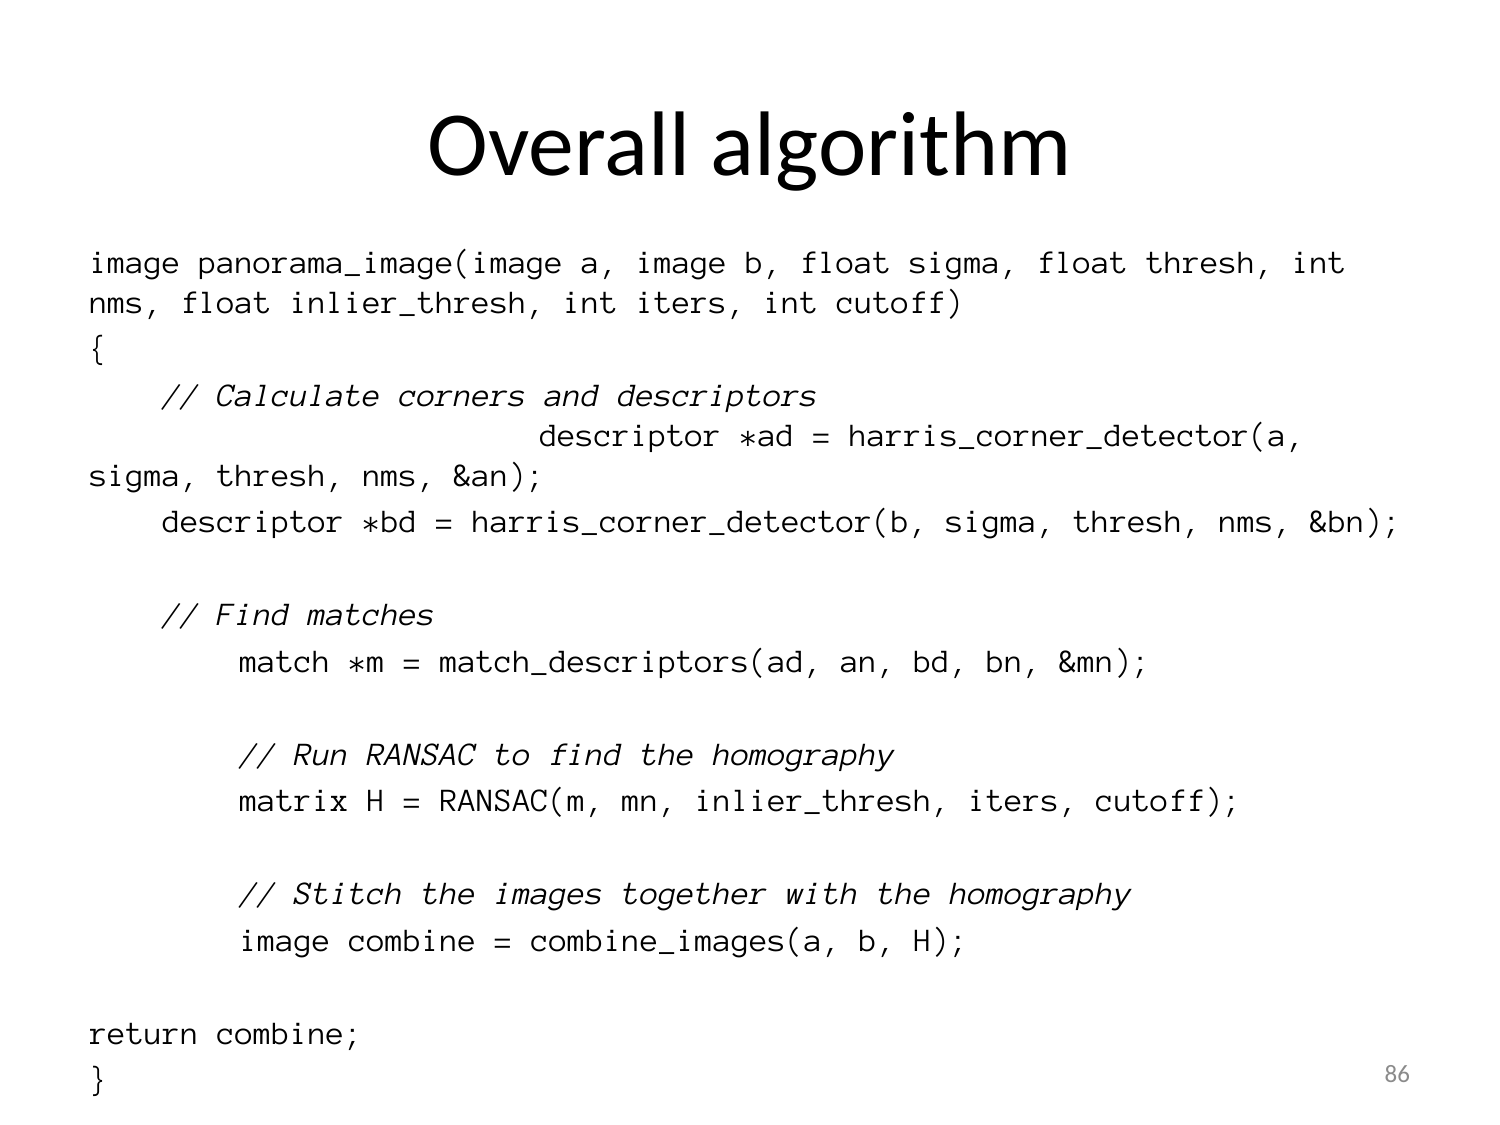

# Overall algorithm
image panorama_image(image a, image b, float sigma, float thresh, int nms, float inlier_thresh, int iters, int cutoff)
{
    // Calculate corners and descriptors        						descriptor *ad = harris_corner_detector(a, sigma, thresh, nms, &an);
    descriptor *bd = harris_corner_detector(b, sigma, thresh, nms, &bn);

    // Find matches
	match *m = match_descriptors(ad, an, bd, bn, &mn);

	// Run RANSAC to find the homography
	matrix H = RANSAC(m, mn, inlier_thresh, iters, cutoff);

	// Stitch the images together with the homography
	image combine = combine_images(a, b, H);

return combine;
}
86